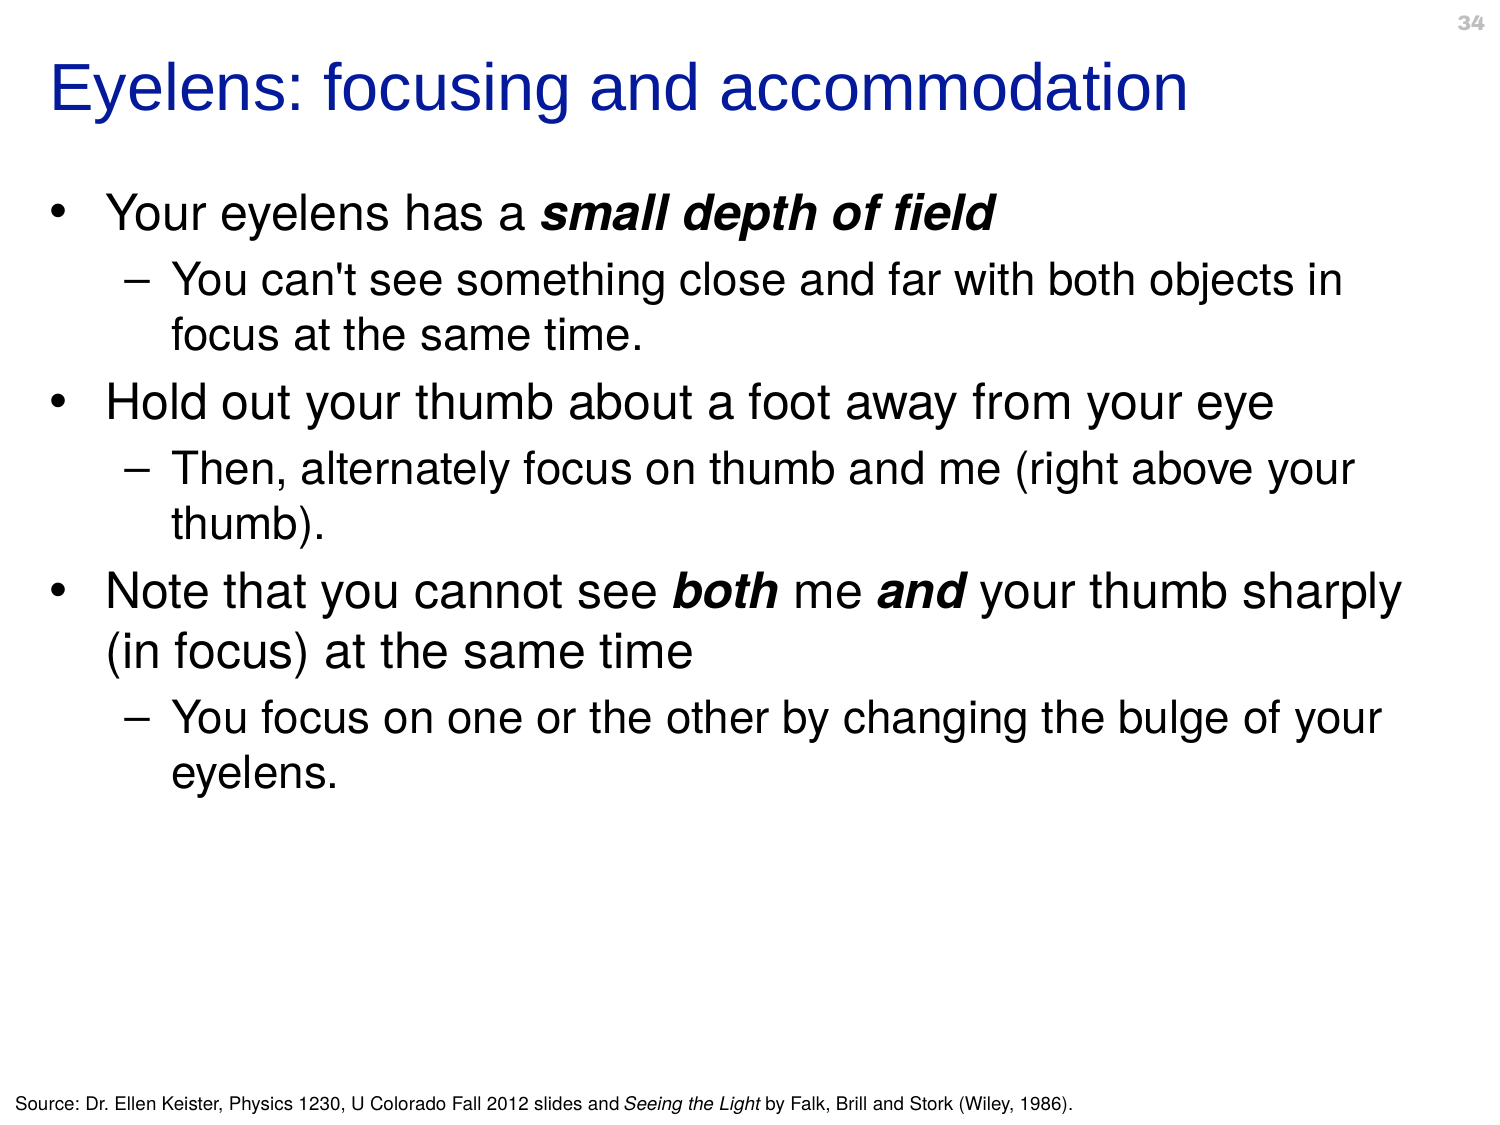

34
# Eyelens: focusing and accommodation
Your eyelens has a small depth of field
You can't see something close and far with both objects in focus at the same time.
Hold out your thumb about a foot away from your eye
Then, alternately focus on thumb and me (right above your thumb).
Note that you cannot see both me and your thumb sharply (in focus) at the same time
You focus on one or the other by changing the bulge of your eyelens.
Source: Dr. Ellen Keister, Physics 1230, U Colorado Fall 2012 slides and Seeing the Light by Falk, Brill and Stork (Wiley, 1986).